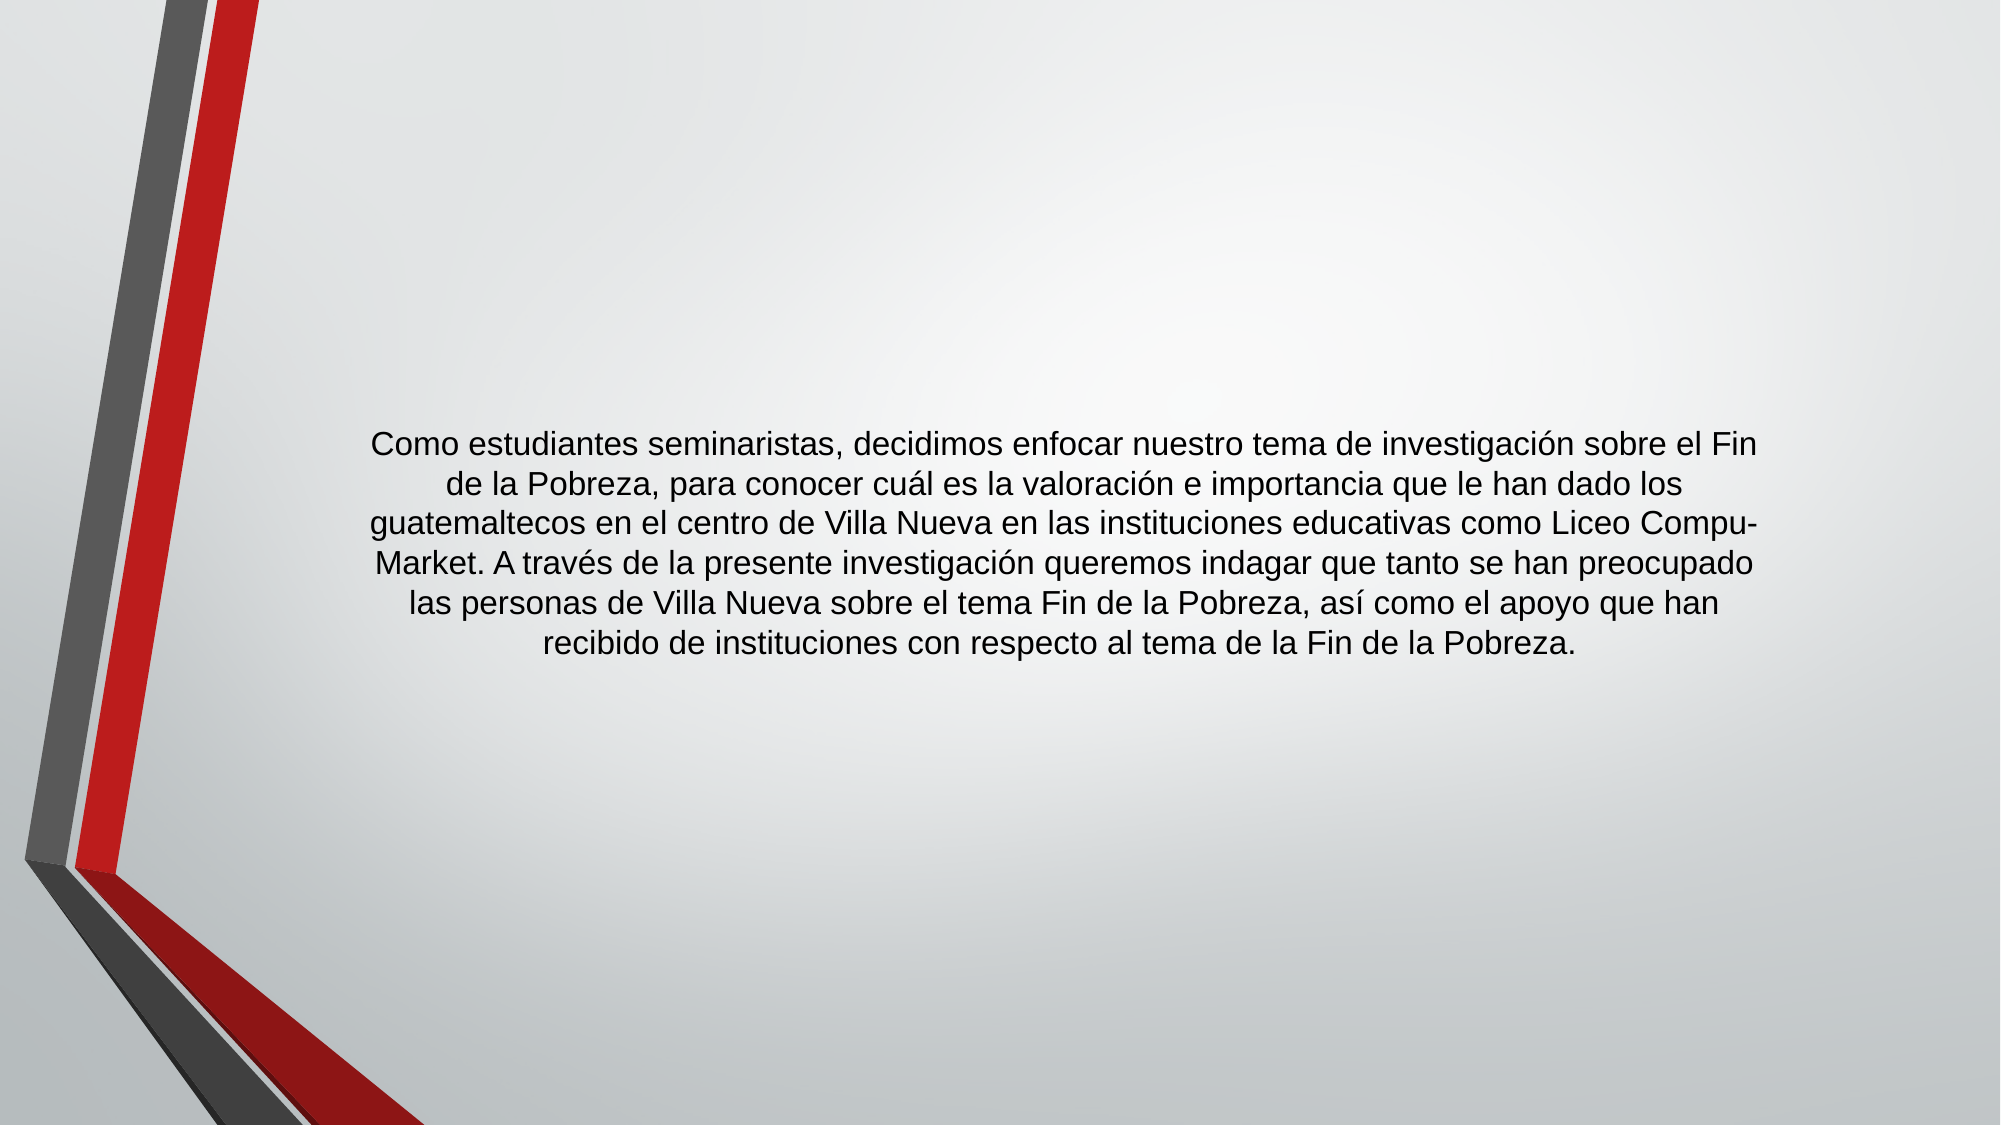

# Como estudiantes seminaristas, decidimos enfocar nuestro tema de investigación sobre el Fin de la Pobreza, para conocer cuál es la valoración e importancia que le han dado los guatemaltecos en el centro de Villa Nueva en las instituciones educativas como Liceo Compu- Market. A través de la presente investigación queremos indagar que tanto se han preocupado las personas de Villa Nueva sobre el tema Fin de la Pobreza, así como el apoyo que han recibido de instituciones con respecto al tema de la Fin de la Pobreza.